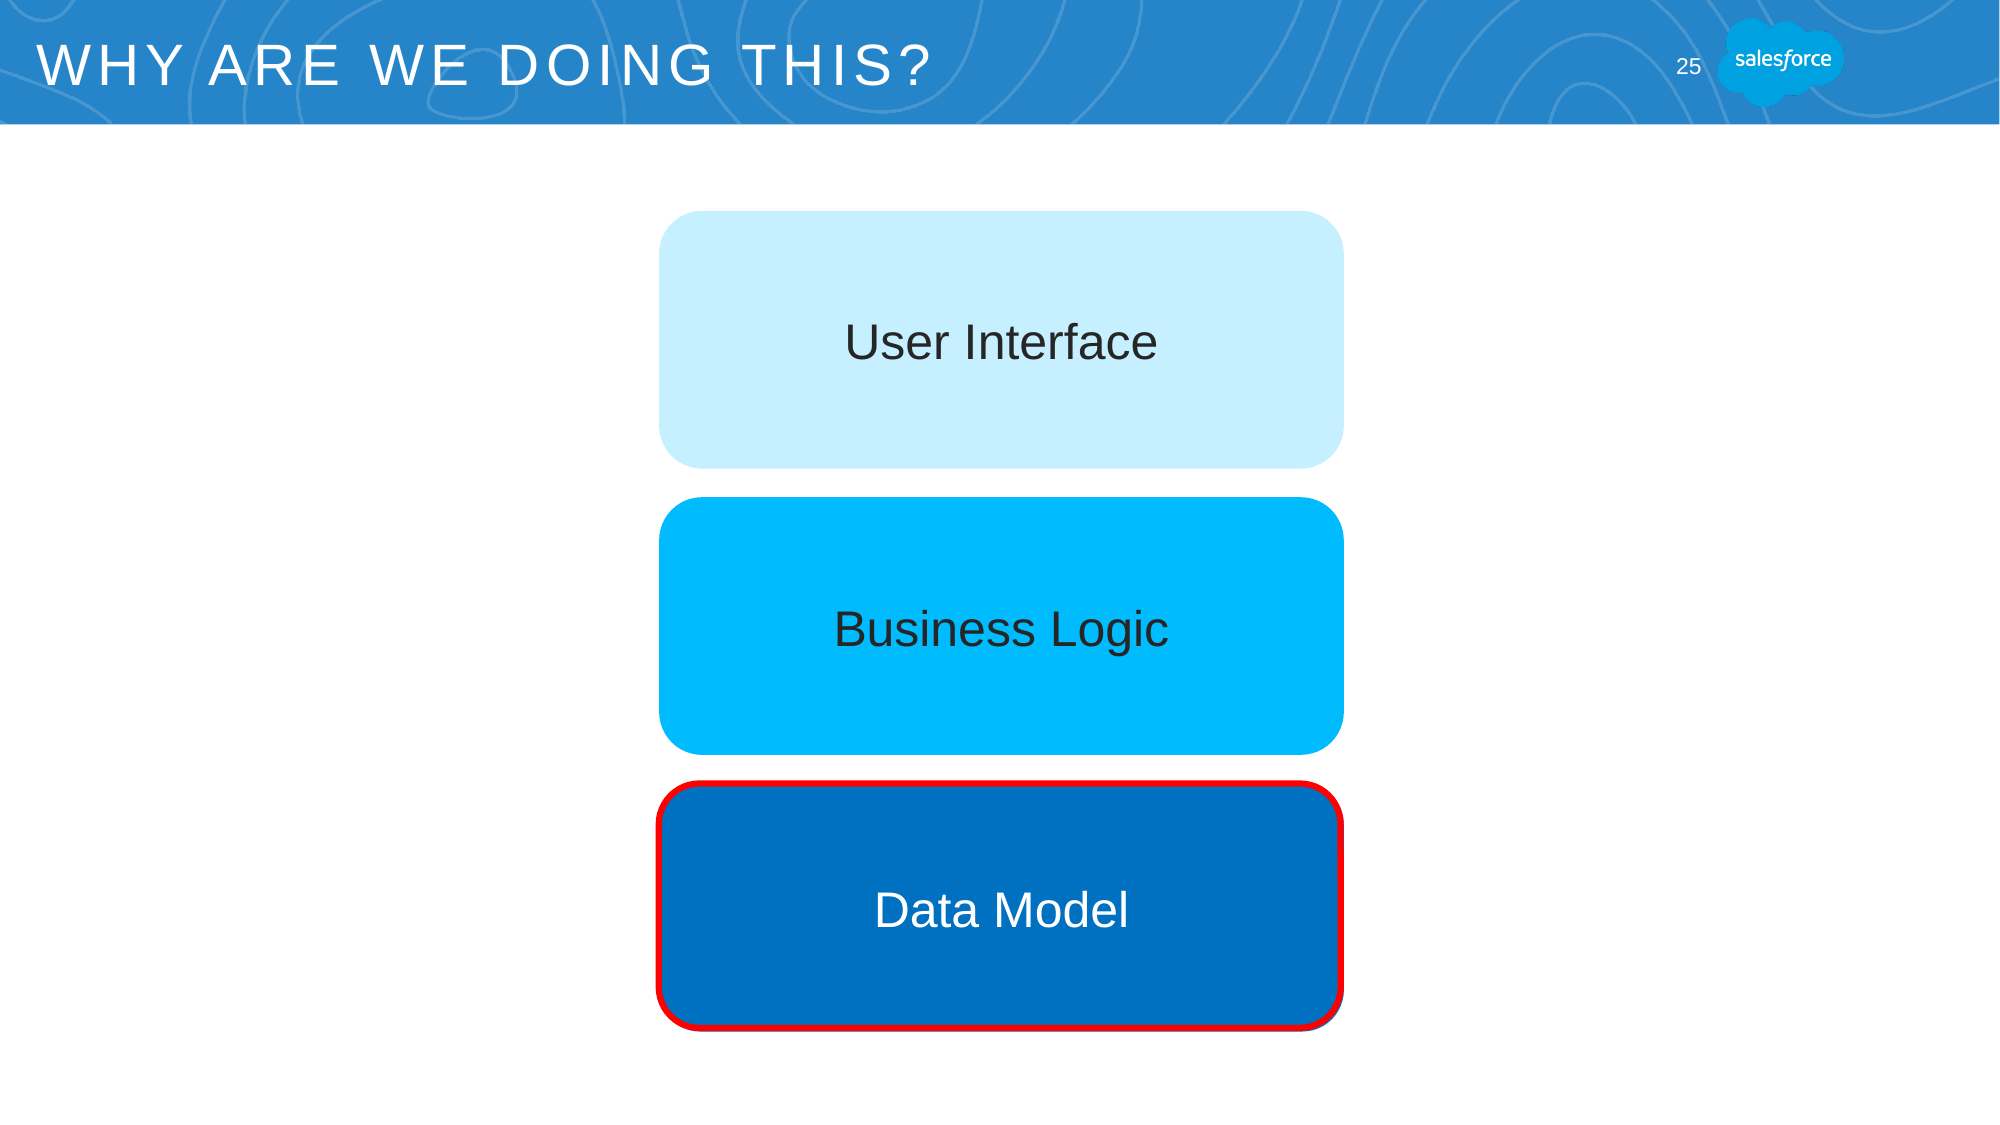

# Why Are We Doing This?
25
User Interface
Business Logic

Data Model